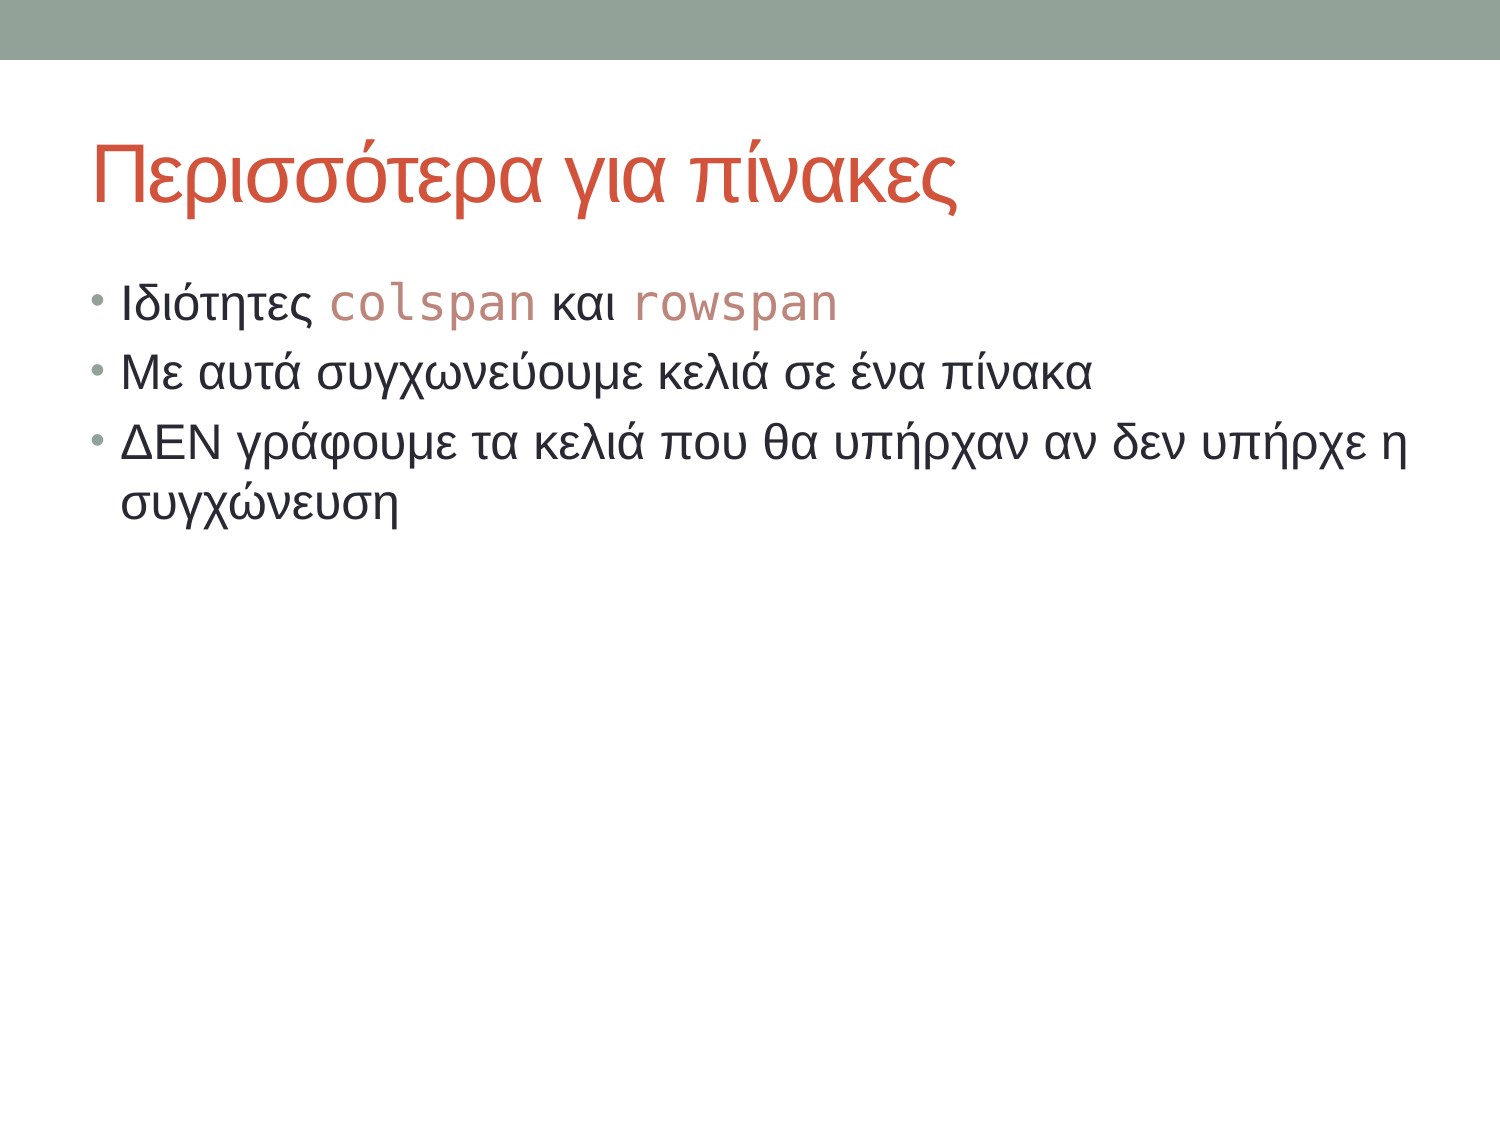

# Περισσότερα για πίνακες
Ιδιότητες colspan και rowspan
Με αυτά συγχωνεύουμε κελιά σε ένα πίνακα
ΔΕΝ γράφουμε τα κελιά που θα υπήρχαν αν δεν υπήρχε η συγχώνευση